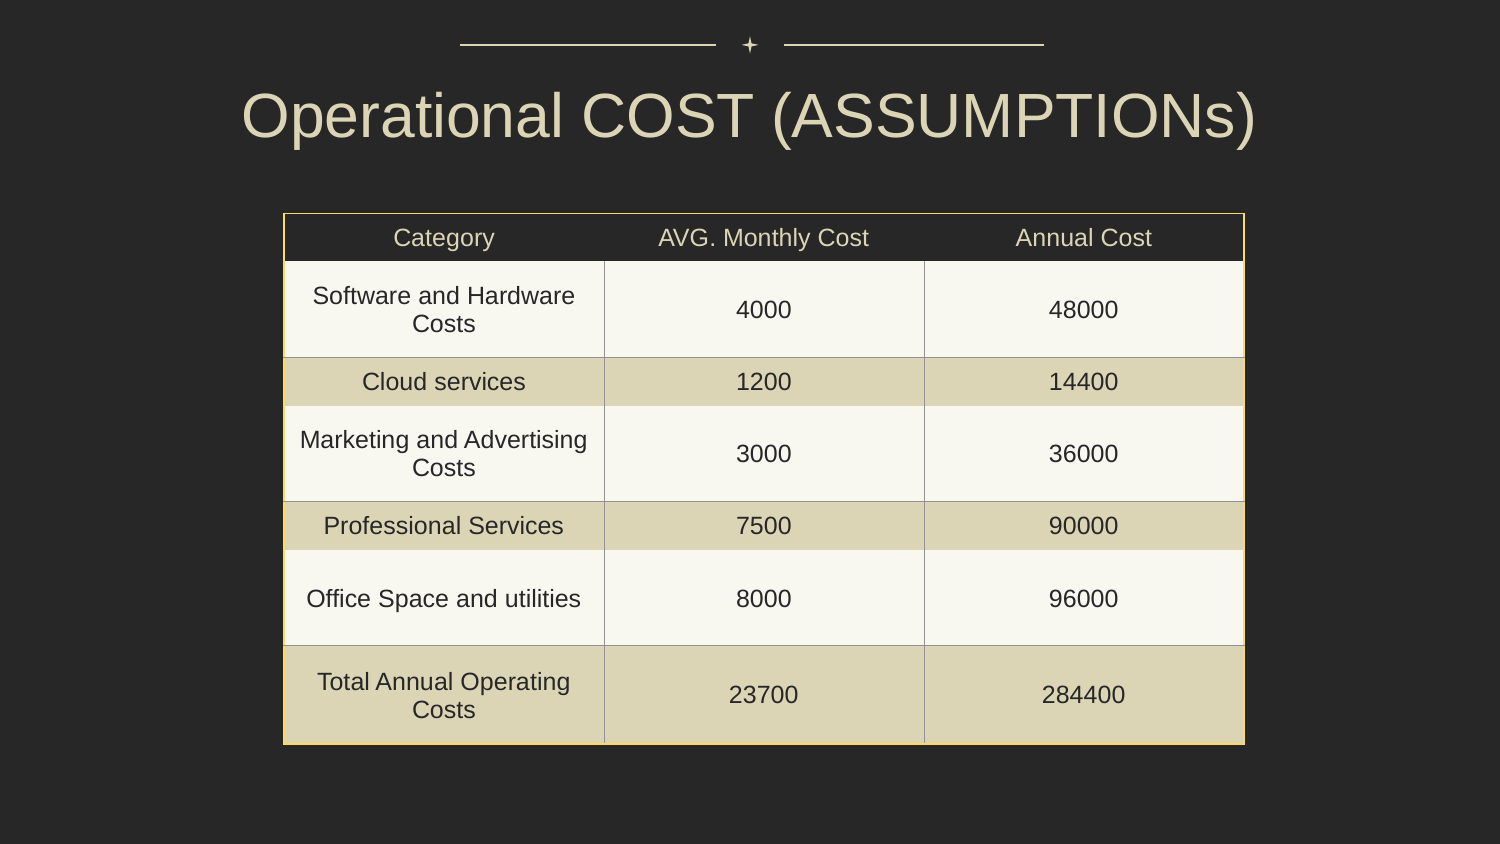

Operational COST (ASSUMPTIONs)
| Category | AVG. Monthly Cost | Annual Cost |
| --- | --- | --- |
| Software and Hardware Costs | 4000 | 48000 |
| Cloud services | 1200 | 14400 |
| Marketing and Advertising Costs | 3000 | 36000 |
| Professional Services | 7500 | 90000 |
| Office Space and utilities | 8000 | 96000 |
| Total Annual Operating Costs | 23700 | 284400 |